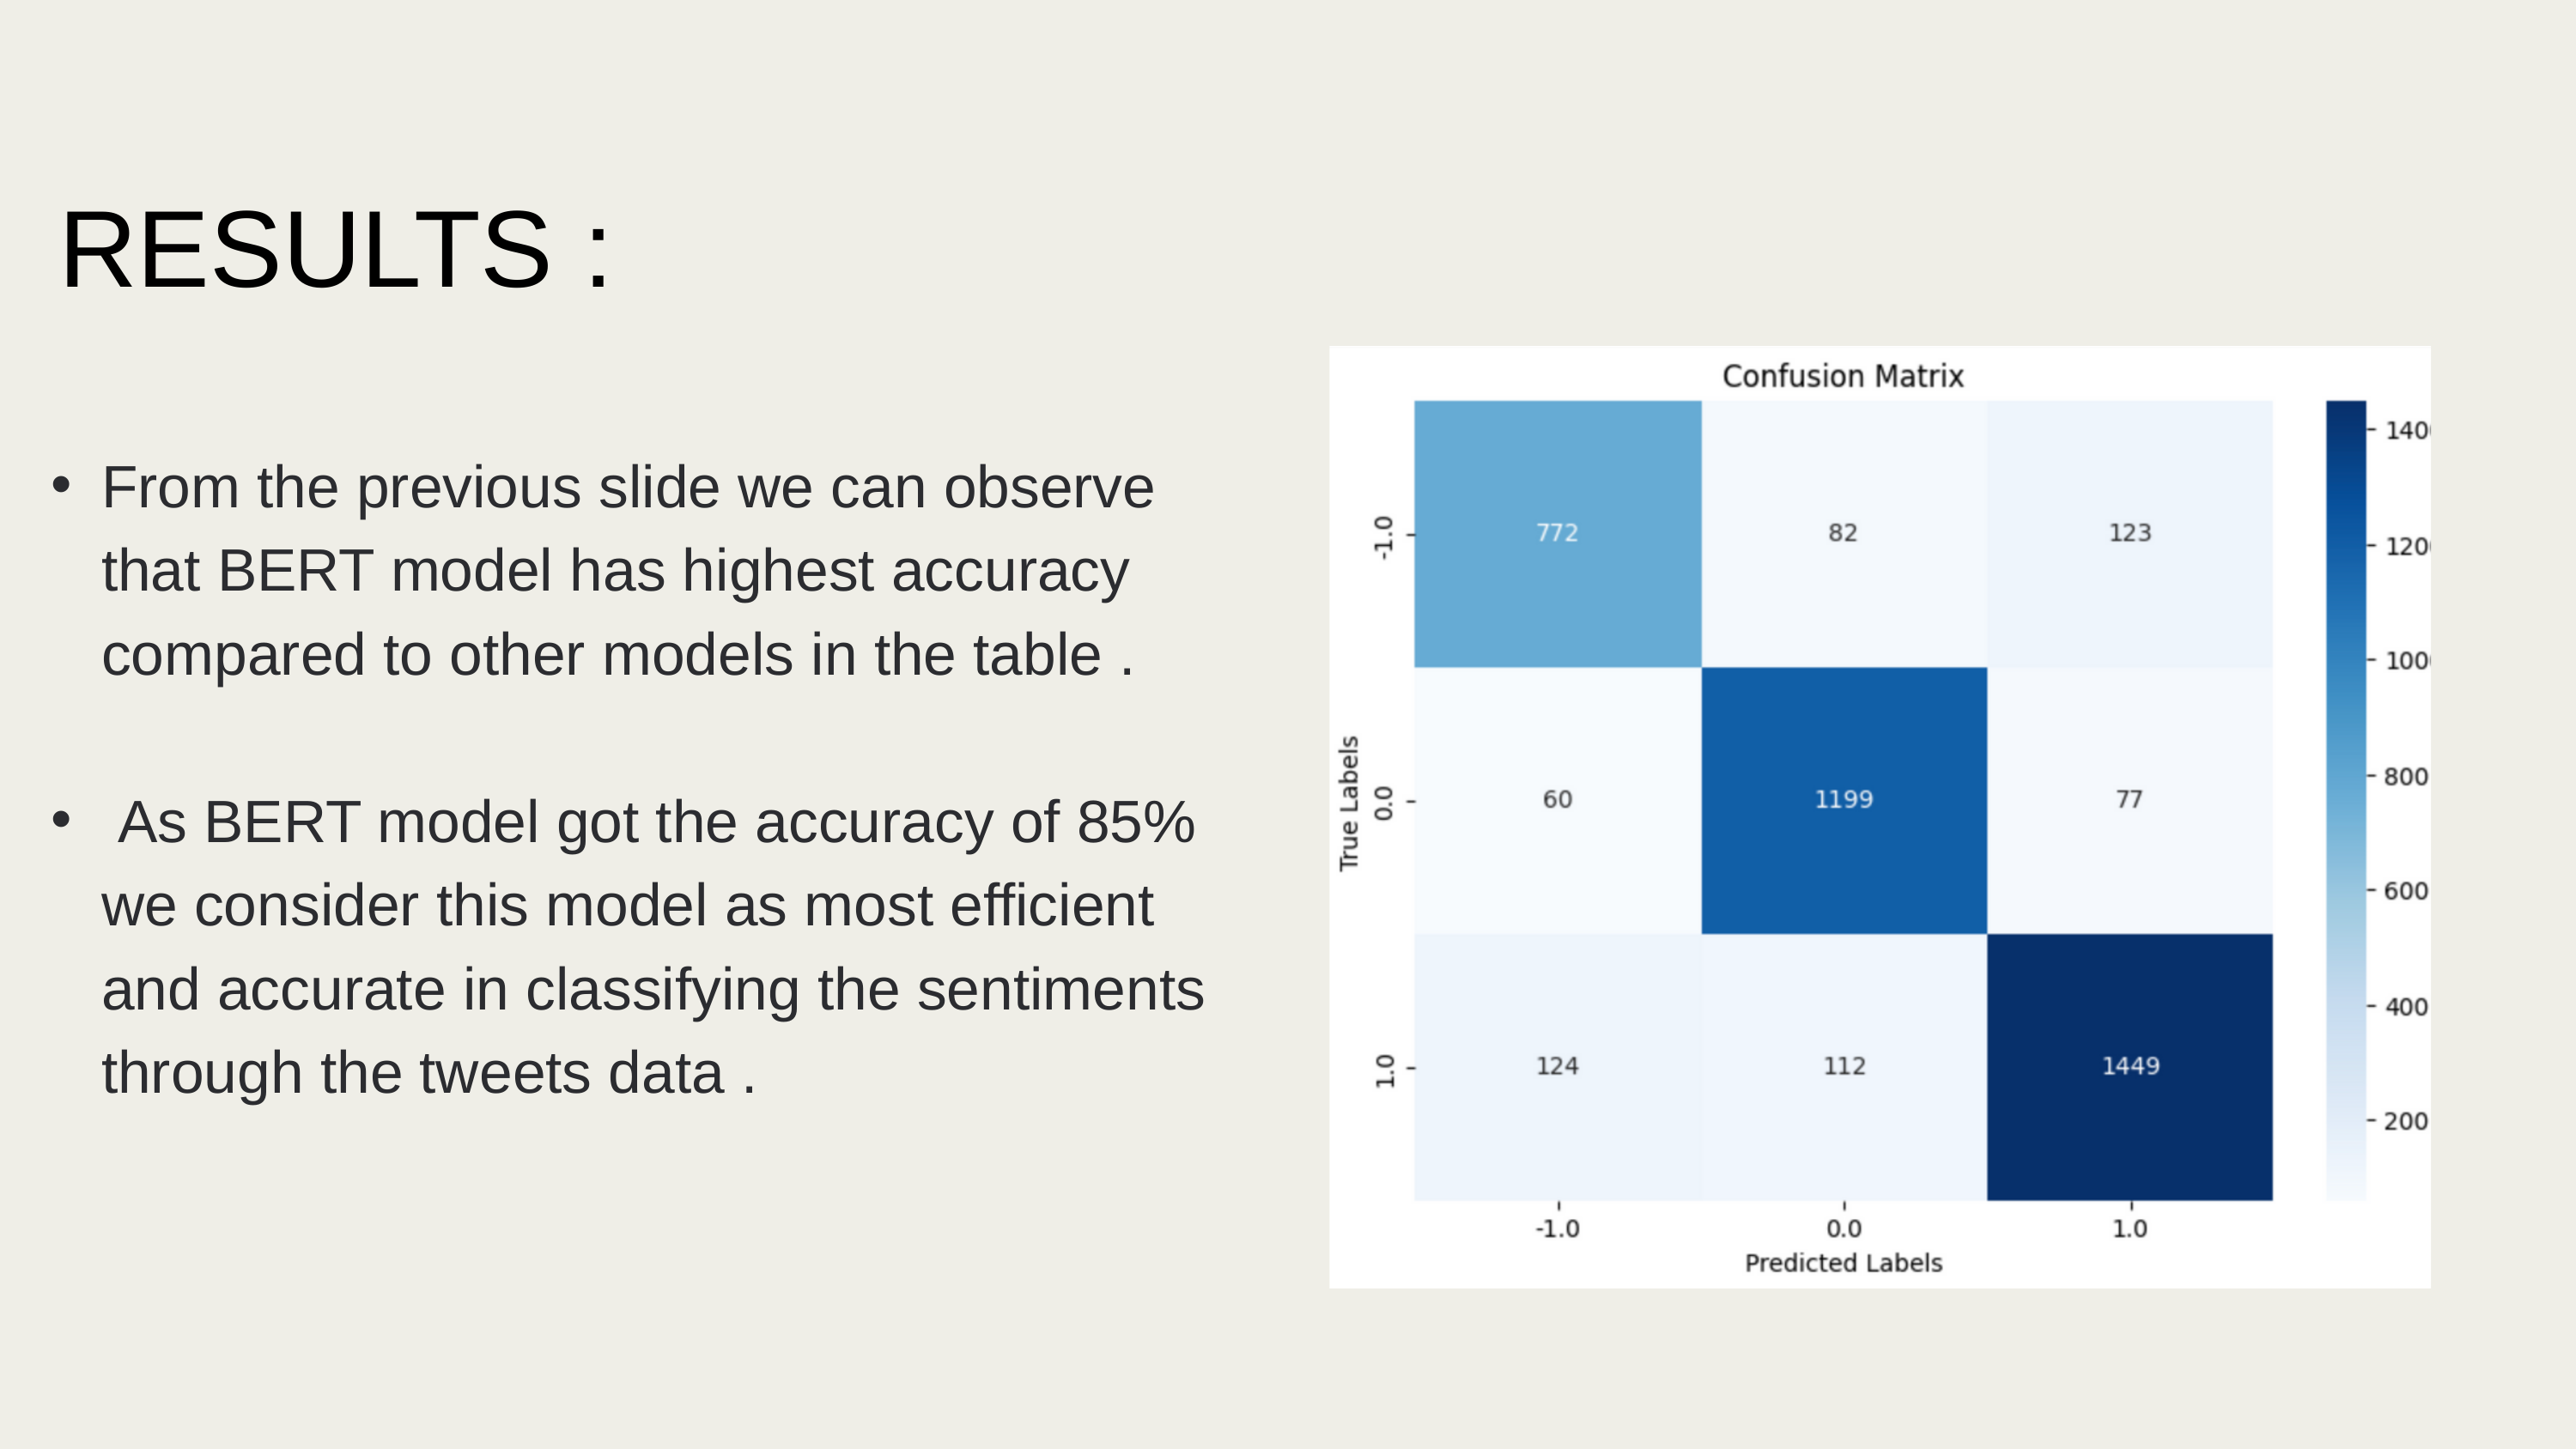

RESULTS :

From the previous slide we can observe that BERT model has highest accuracy compared to other models in the table .

 As BERT model got the accuracy of 85% we consider this model as most efficient and accurate in classifying the sentiments through the tweets data .